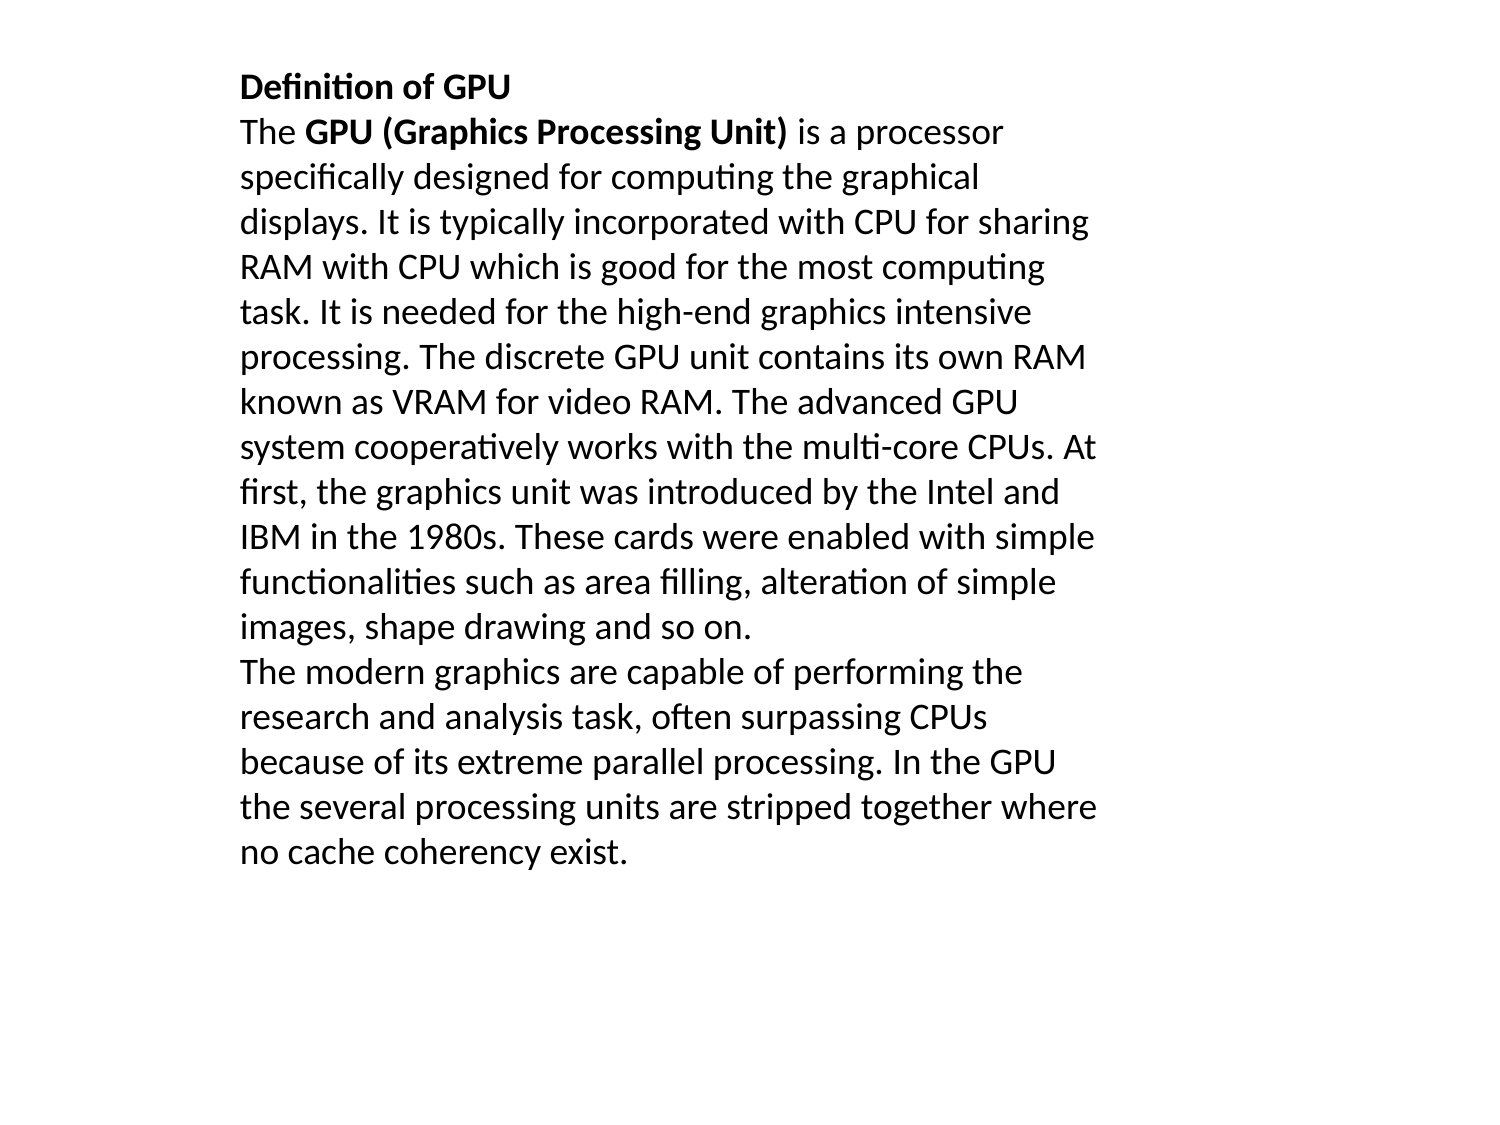

#
Definition of GPU
The GPU (Graphics Processing Unit) is a processor specifically designed for computing the graphical displays. It is typically incorporated with CPU for sharing RAM with CPU which is good for the most computing task. It is needed for the high-end graphics intensive processing. The discrete GPU unit contains its own RAM known as VRAM for video RAM. The advanced GPU system cooperatively works with the multi-core CPUs. At first, the graphics unit was introduced by the Intel and IBM in the 1980s. These cards were enabled with simple functionalities such as area filling, alteration of simple images, shape drawing and so on.
The modern graphics are capable of performing the research and analysis task, often surpassing CPUs because of its extreme parallel processing. In the GPU the several processing units are stripped together where no cache coherency exist.